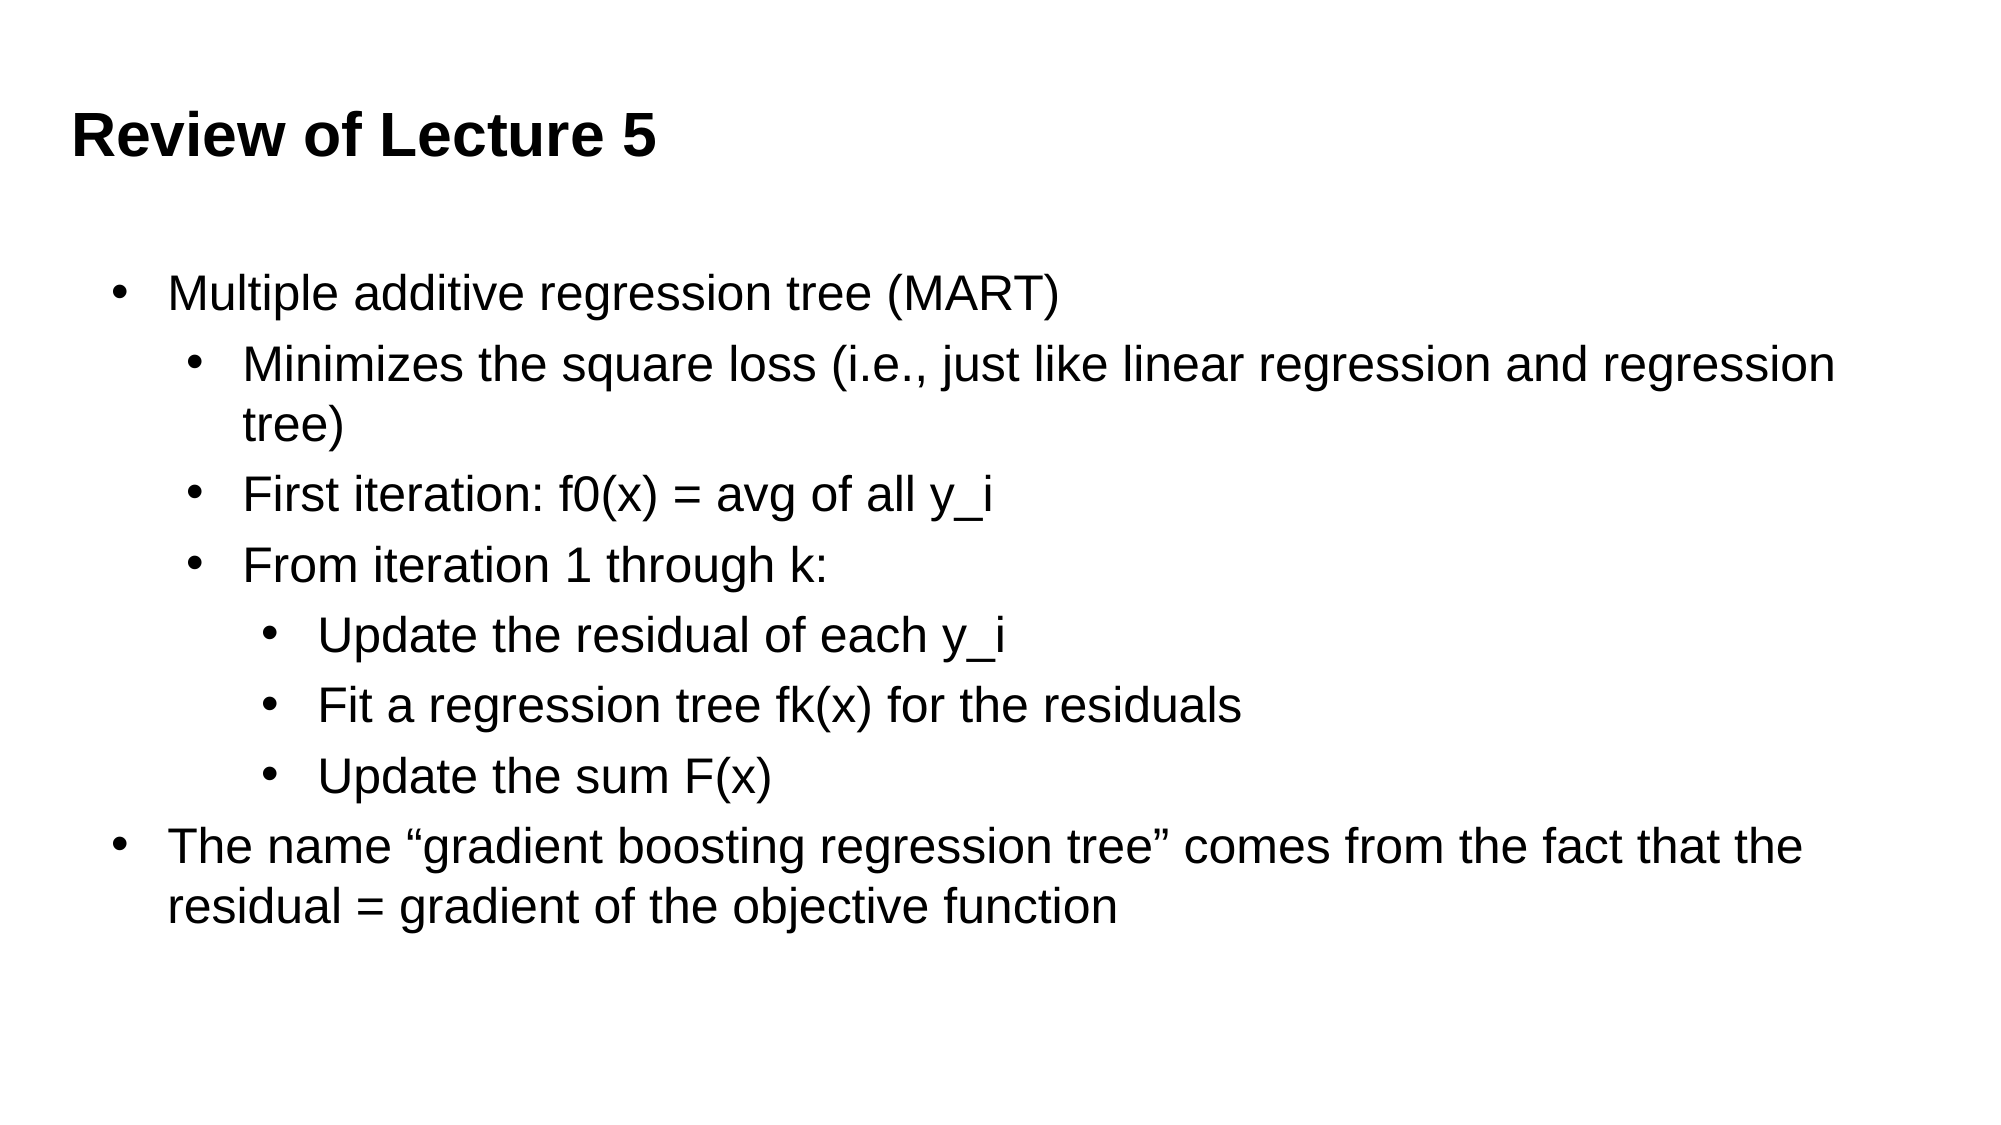

Review of Lecture 5
Multiple additive regression tree (MART)
Minimizes the square loss (i.e., just like linear regression and regression tree)
First iteration: f0(x) = avg of all y_i
From iteration 1 through k:
Update the residual of each y_i
Fit a regression tree fk(x) for the residuals
Update the sum F(x)
The name “gradient boosting regression tree” comes from the fact that the residual = gradient of the objective function
3